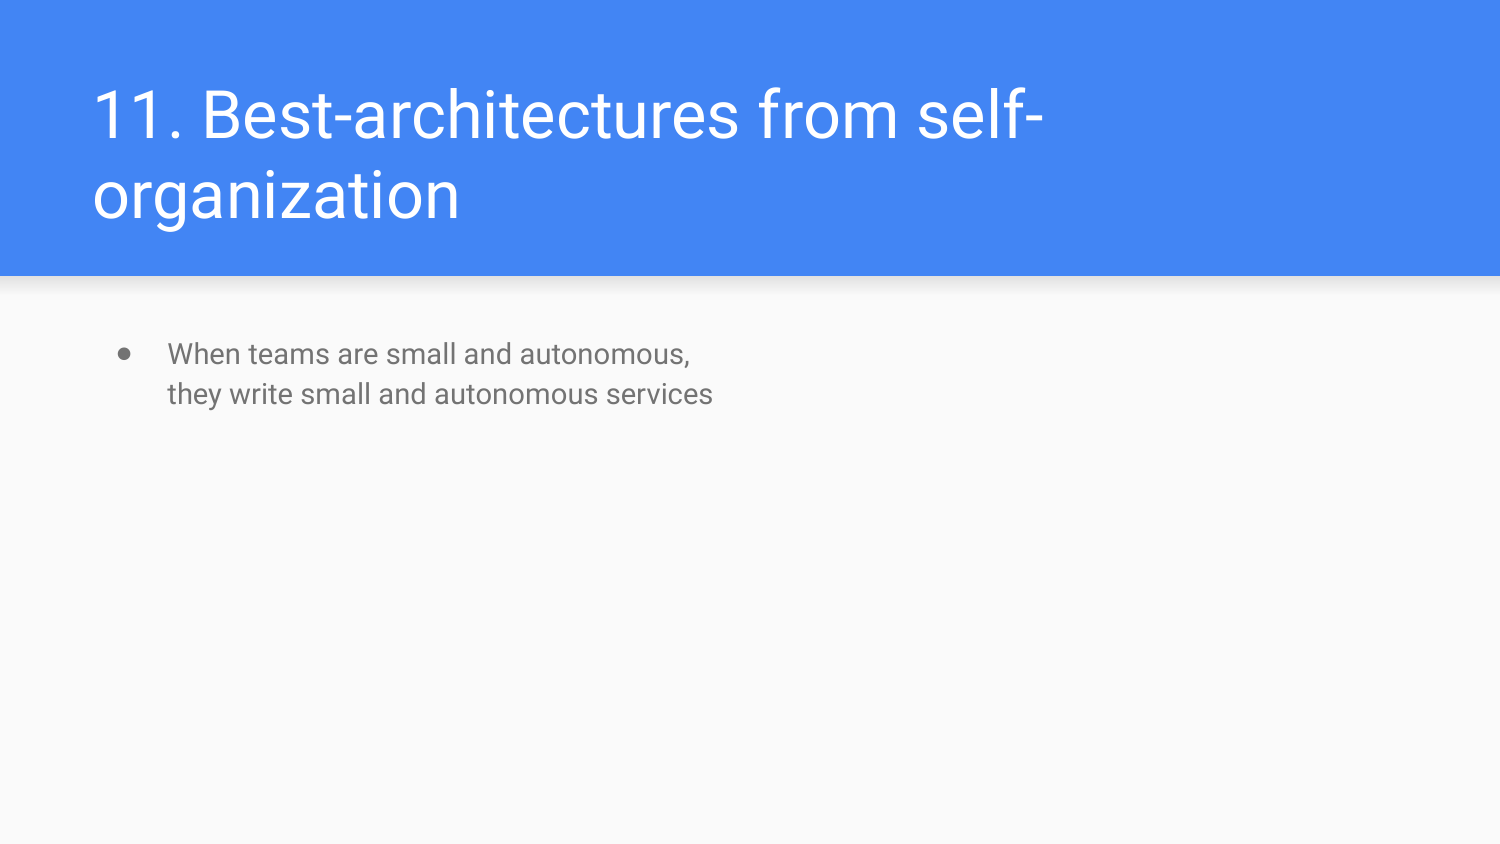

# 11. Best-architectures from self-organization
When teams are small and autonomous, they write small and autonomous services